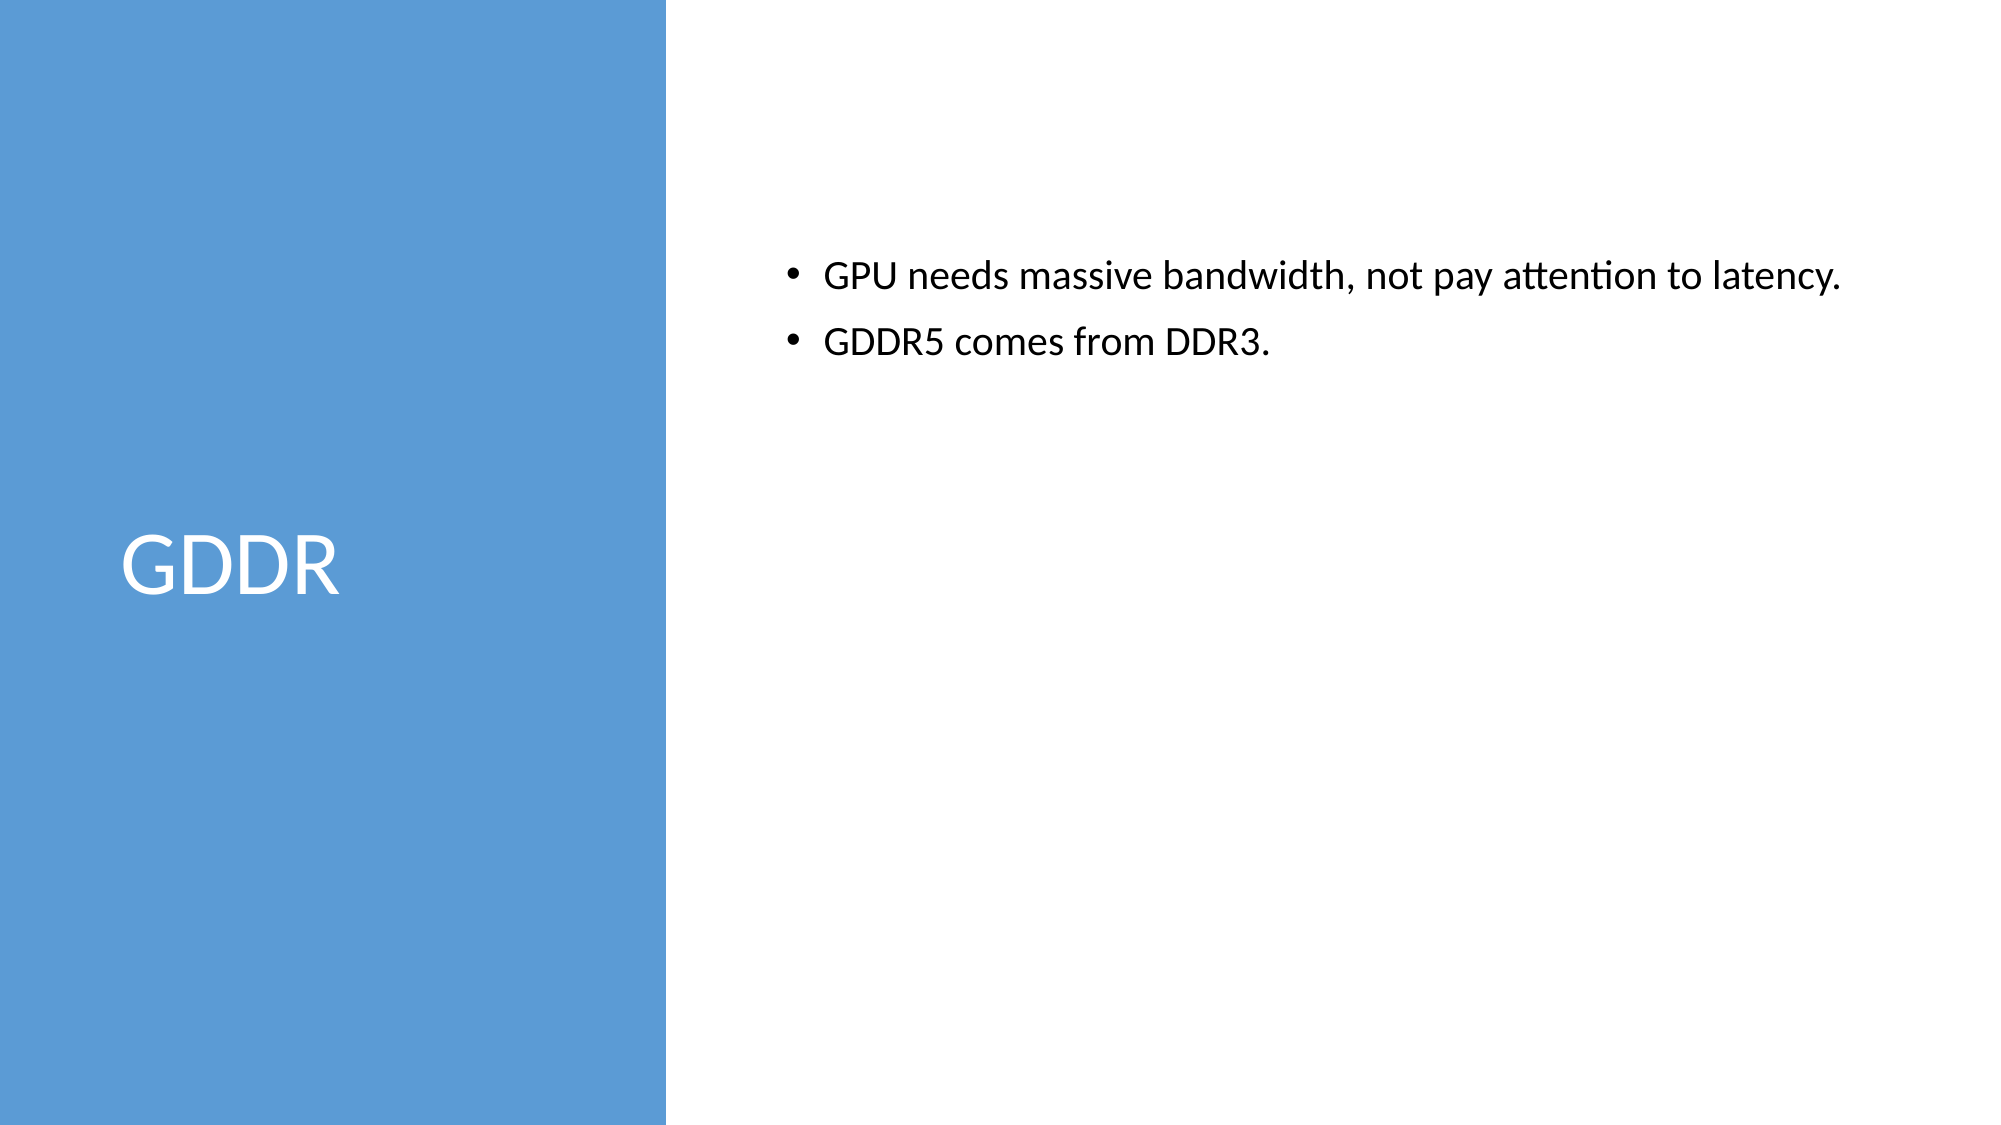

# GDDR
GPU needs massive bandwidth, not pay attention to latency.
GDDR5 comes from DDR3.